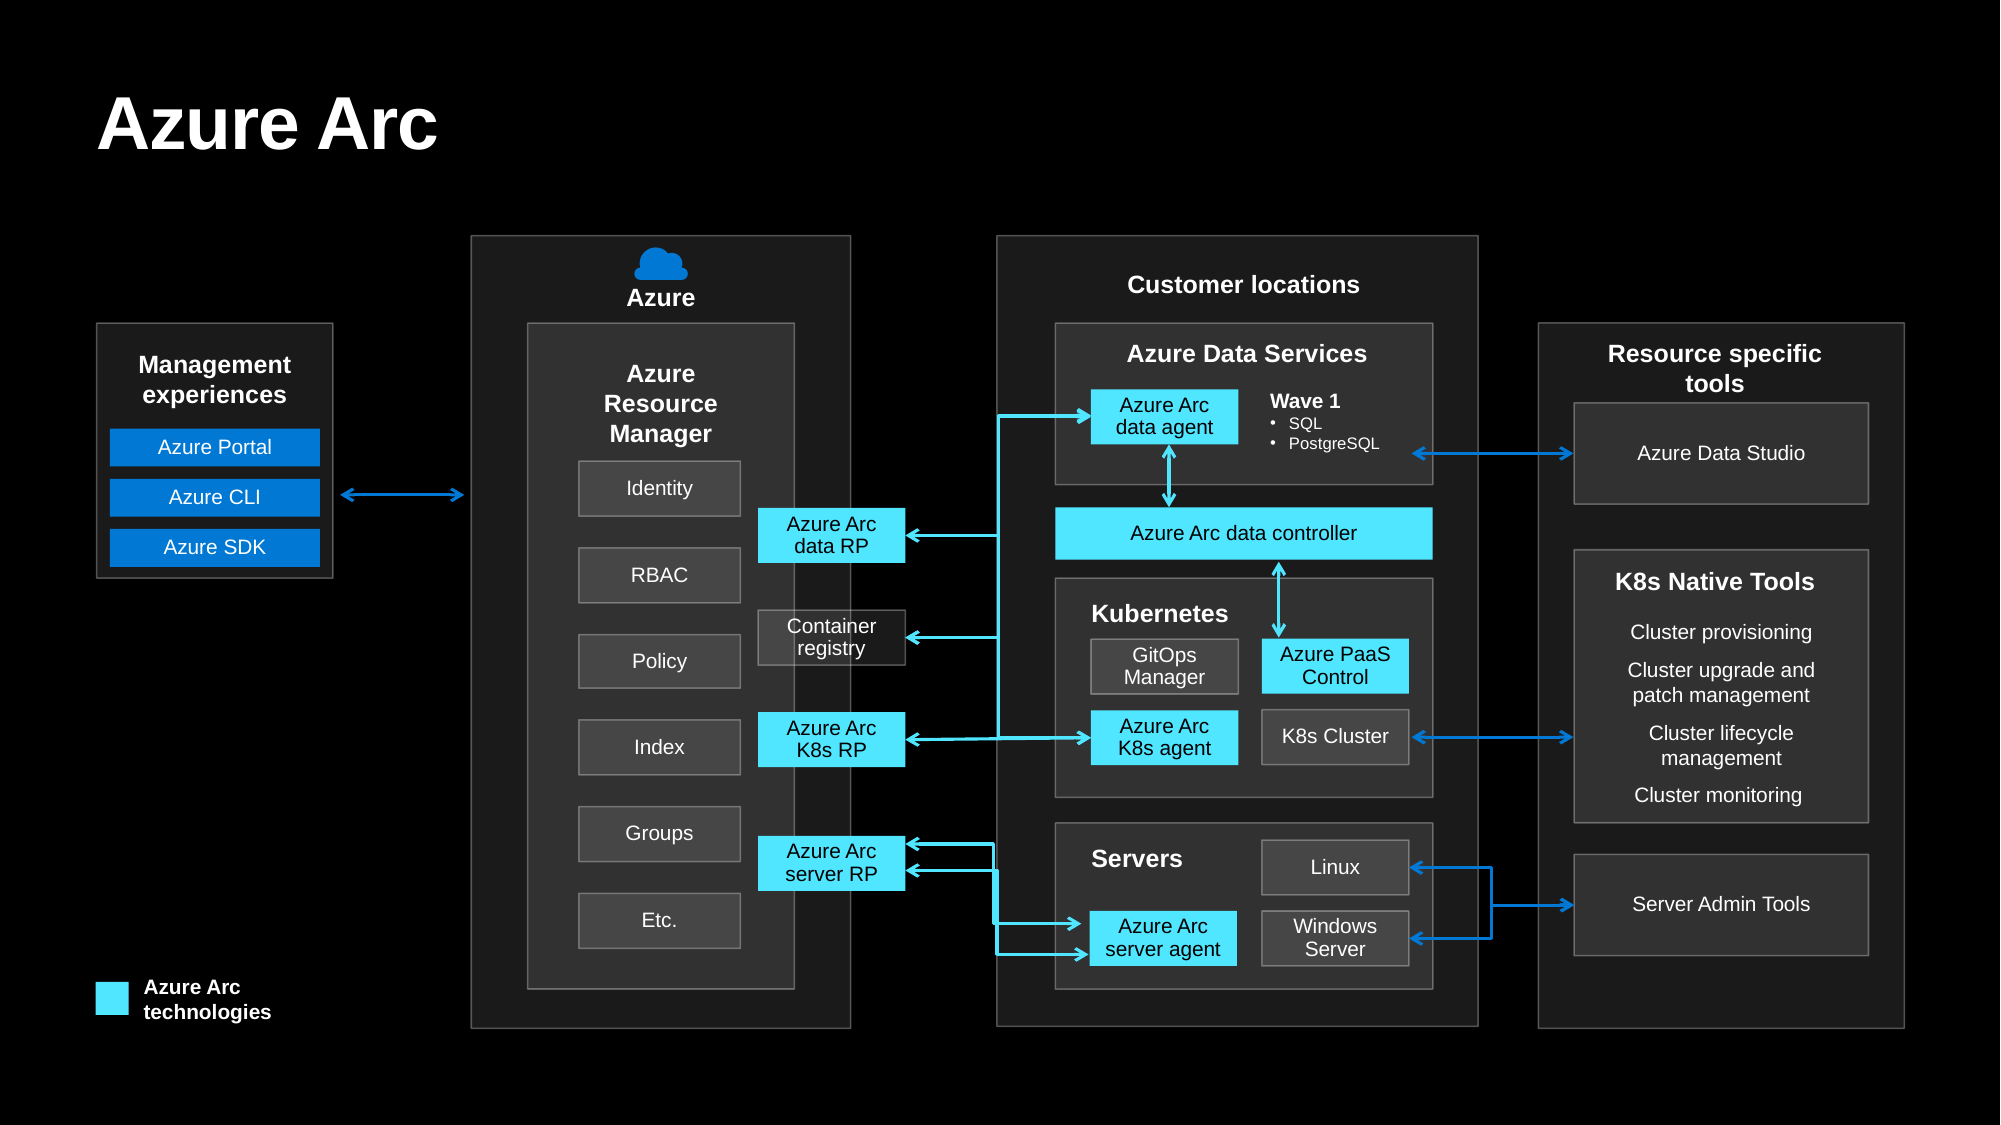

# Azure Arc

Azure
Customer locations

Azure Data Services
Resource specific tools
Management experiences
Azure Resource Manager
Wave 1
SQL
PostgreSQL
Azure Arc data agent
Azure Data Studio
Azure Portal
Identity
Azure CLI
Azure Arc data controller
Azure Arc data RP
Azure SDK
RBAC

K8s Native Tools

Kubernetes
Container registry
Cluster provisioning​
Cluster upgrade and
patch management​
Cluster lifecycle management​
Cluster monitoring
Policy
Azure PaaS Control
GitOps Manager
K8s Cluster
Azure Arc K8s agent
Azure Arc K8s RP
Index
Groups

Servers
Azure Arc server RP
Linux
Server Admin Tools
Etc.
Azure Arc server agent
Windows Server
Azure Arc technologies